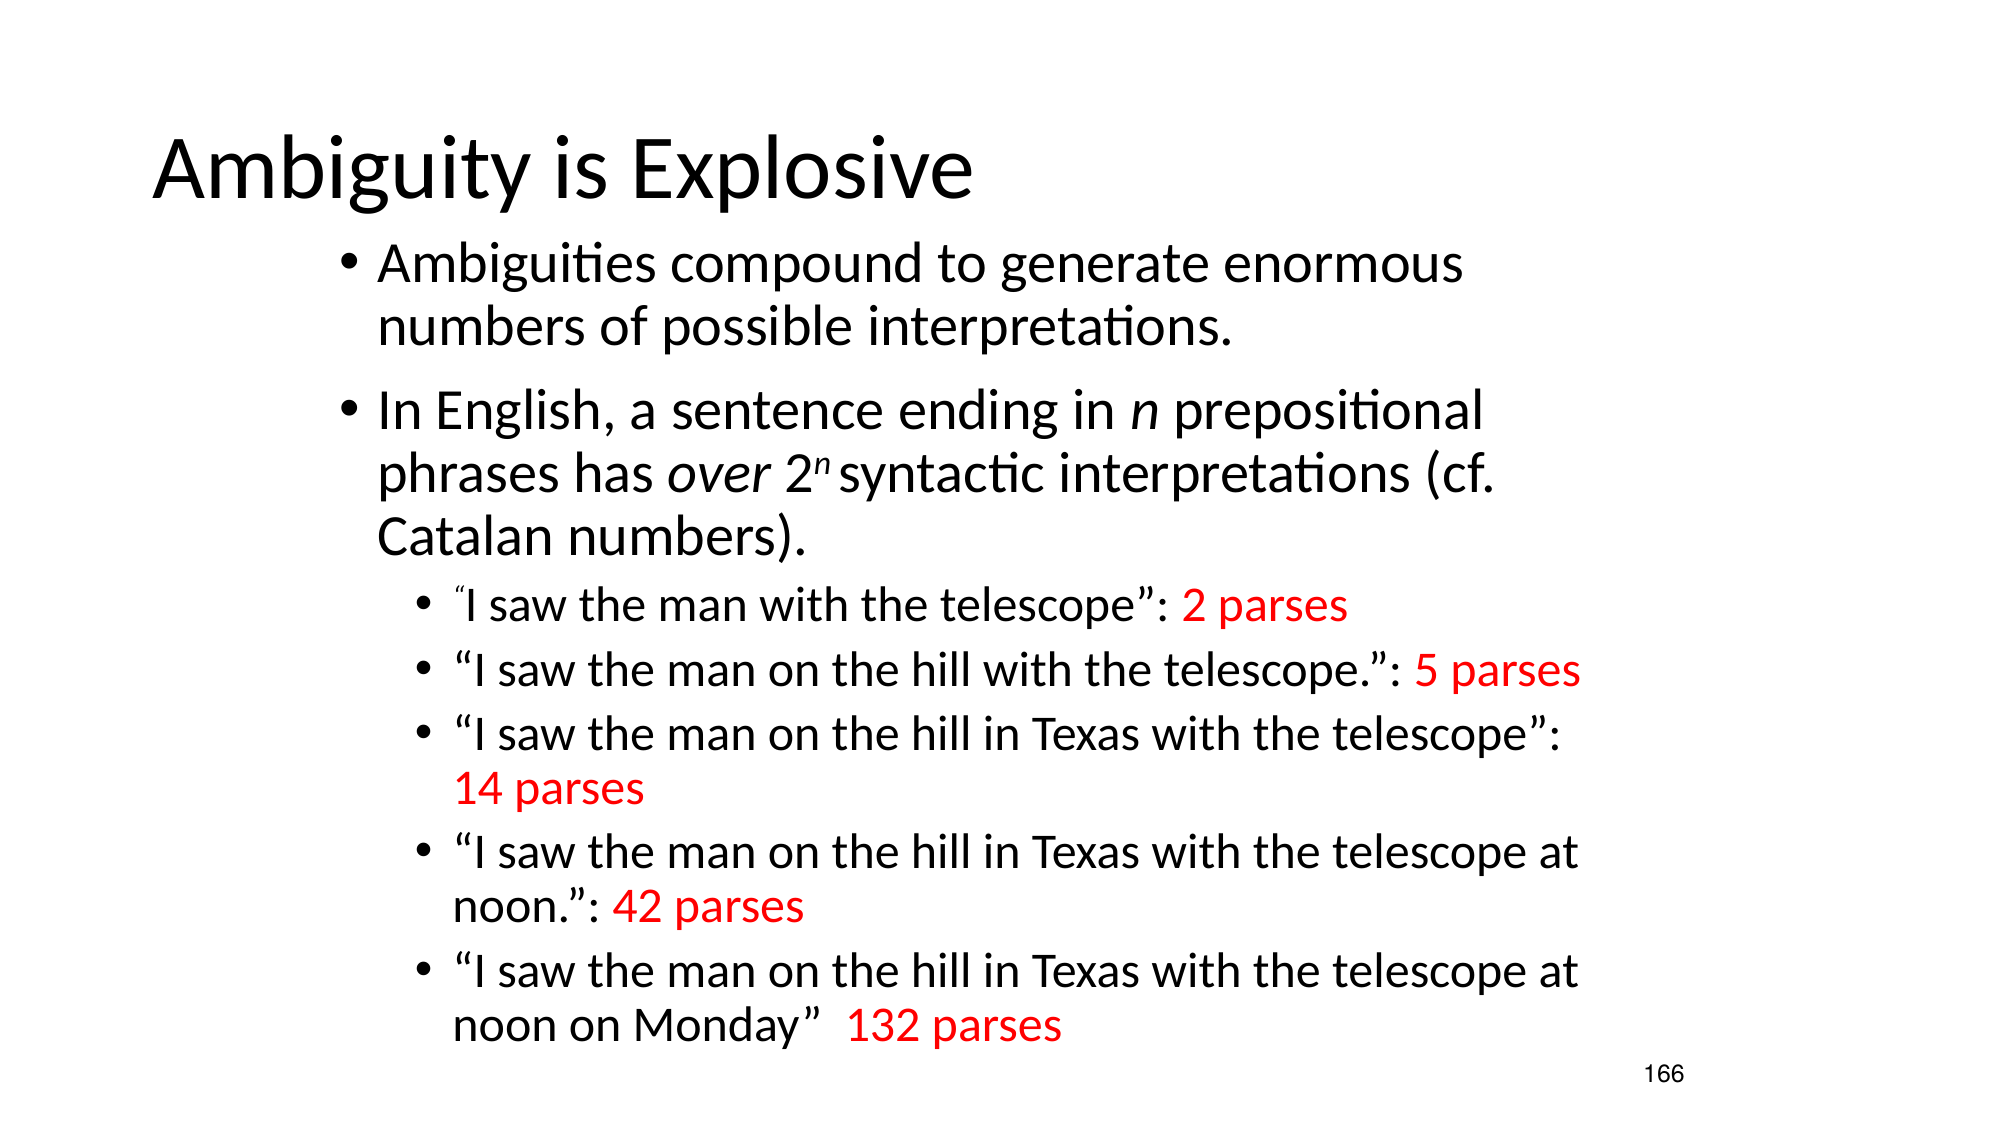

Ambiguity is Explosive
Ambiguities compound to generate enormous numbers of possible interpretations.
In English, a sentence ending in n prepositional phrases has over 2n syntactic interpretations (cf. Catalan numbers).
“I saw the man with the telescope”: 2 parses
“I saw the man on the hill with the telescope.”: 5 parses
“I saw the man on the hill in Texas with the telescope”:     14 parses
“I saw the man on the hill in Texas with the telescope at noon.”: 42 parses
“I saw the man on the hill in Texas with the telescope at noon on Monday”  132 parses

166